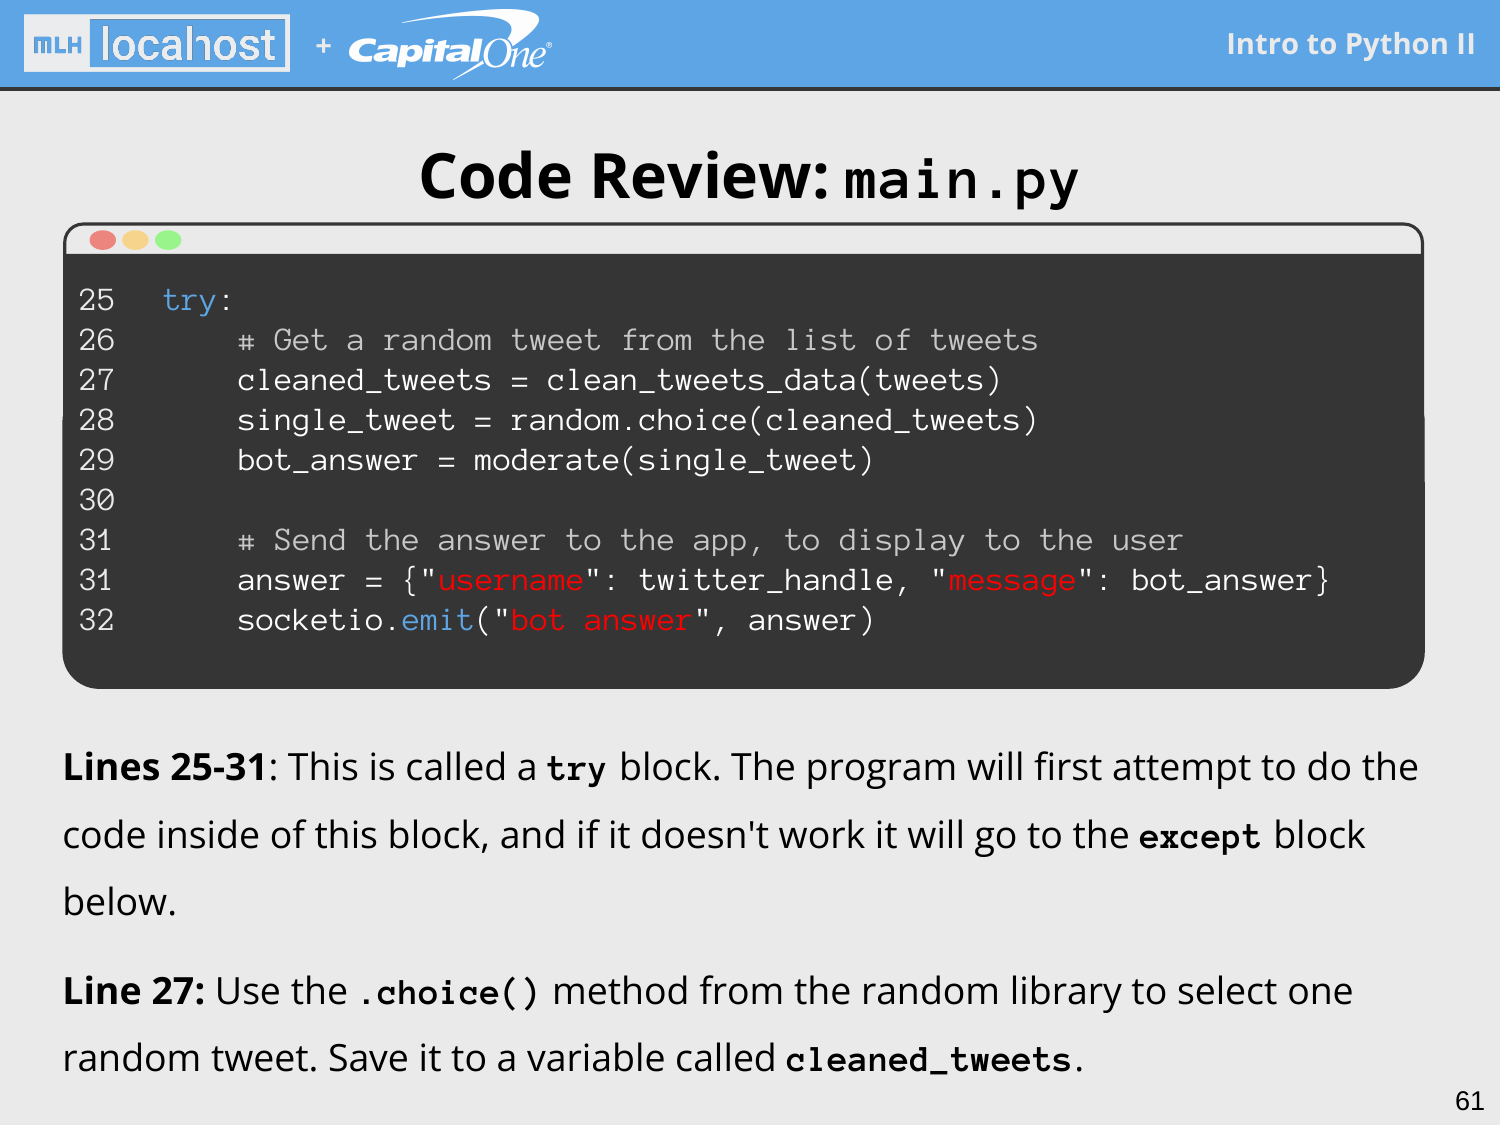

Code Review: main.py

25
26
27
28
29
30
31
31
32
try:
# Get a random tweet from the list of tweets
cleaned_tweets = clean_tweets_data(tweets)
single_tweet = random.choice(cleaned_tweets)
bot_answer = moderate(single_tweet)

# Send the answer to the app, to display to the user
answer = {"username": twitter_handle, "message": bot_answer}
socketio.emit("bot answer", answer)
Lines 25-31: This is called a try block. The program will first attempt to do the code inside of this block, and if it doesn't work it will go to the except block below.
Line 27: Use the .choice() method from the random library to select one random tweet. Save it to a variable called cleaned_tweets.